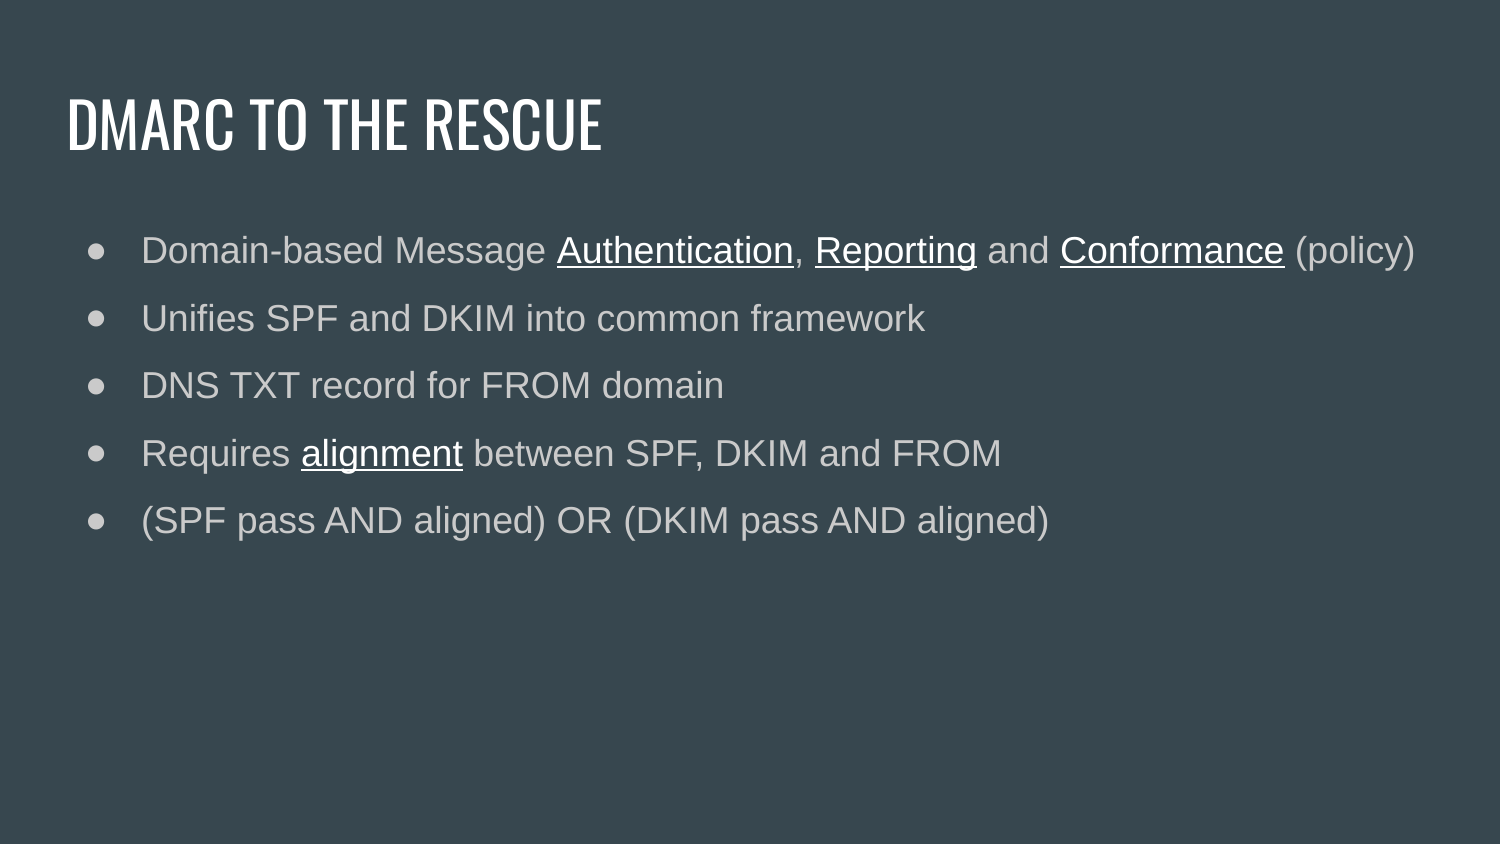

# DMARC TO THE RESCUE
Domain-based Message Authentication, Reporting and Conformance (policy)
Unifies SPF and DKIM into common framework
DNS TXT record for FROM domain
Requires alignment between SPF, DKIM and FROM
(SPF pass AND aligned) OR (DKIM pass AND aligned)